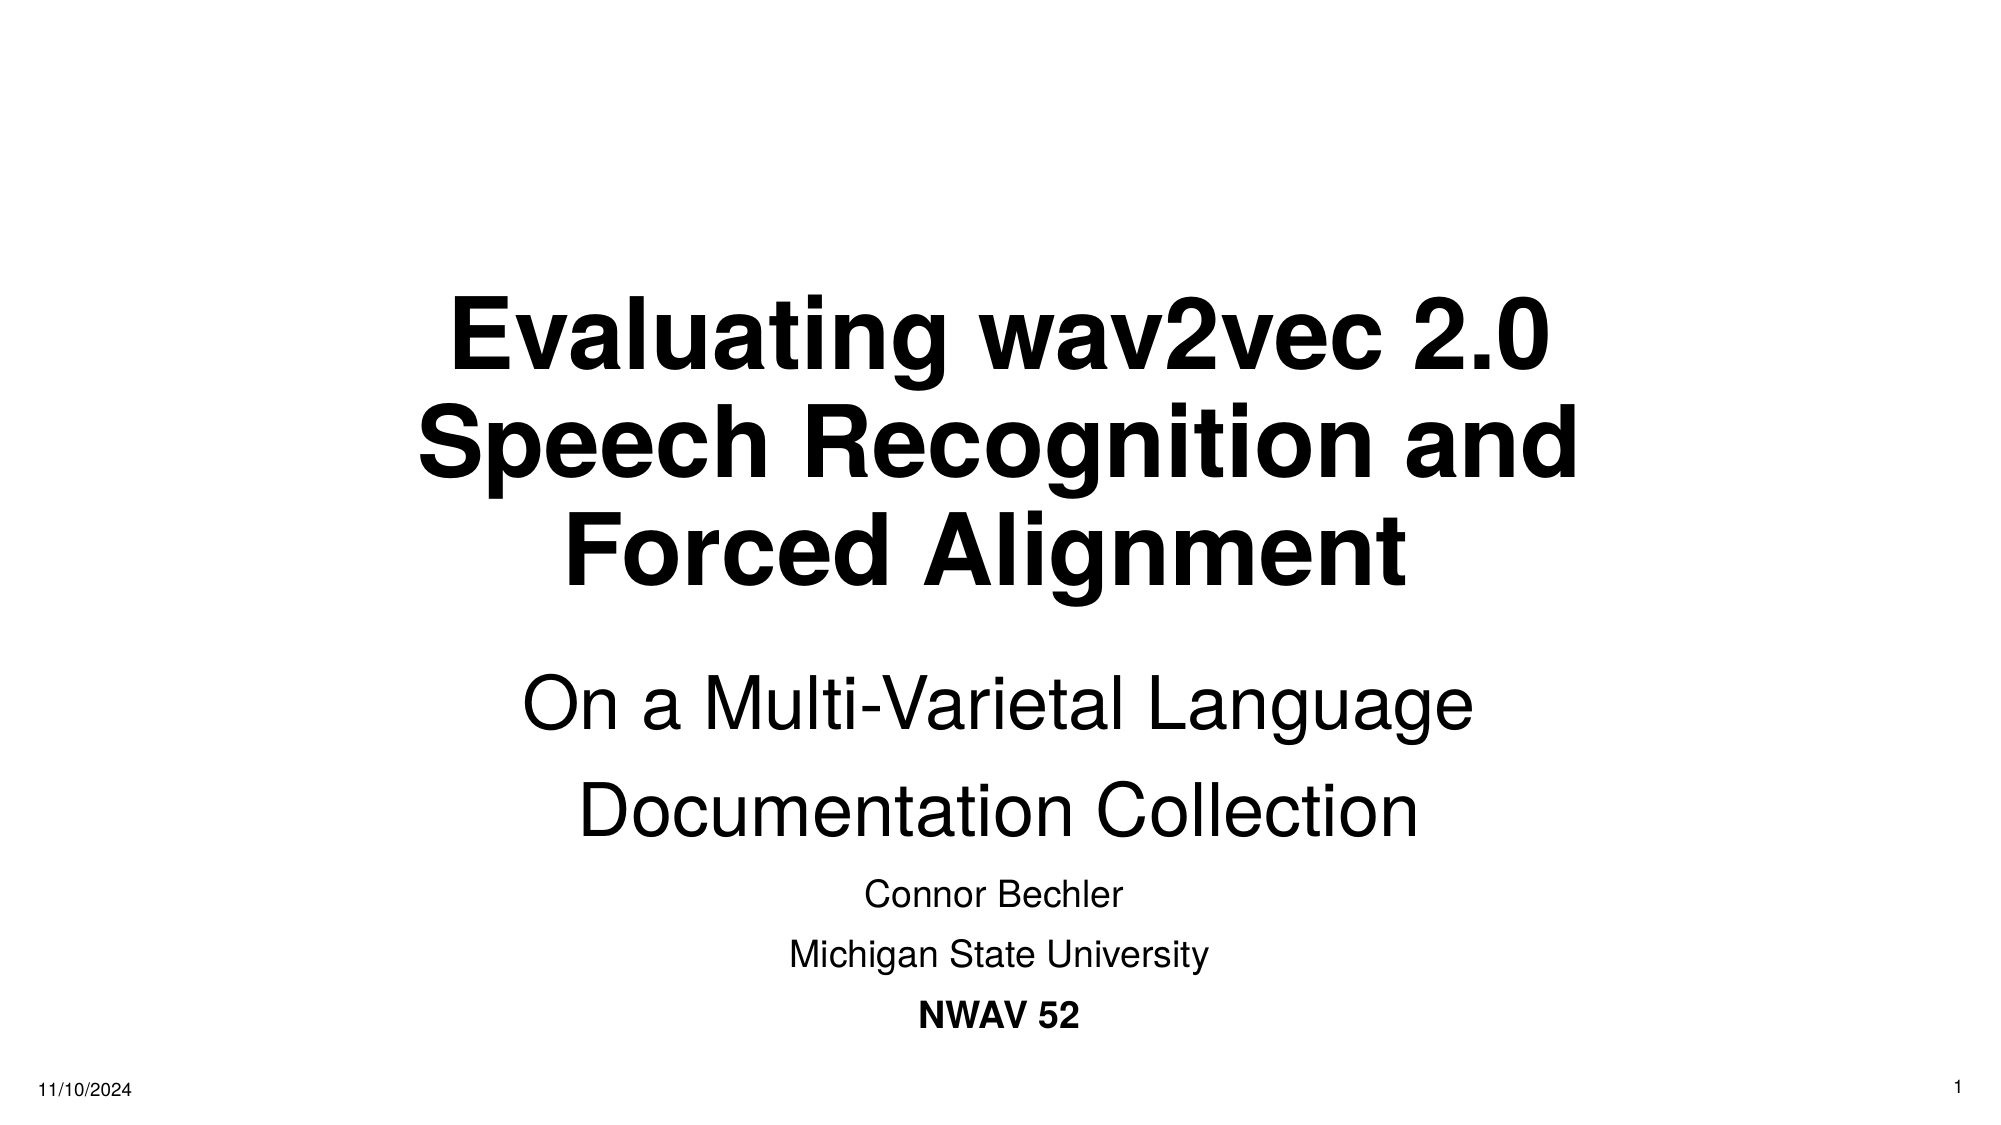

# Evaluating wav2vec 2.0 Speech Recognition and Forced Alignment
On a Multi-Varietal Language Documentation Collection

Connor Bechler
Michigan State University​
NWAV 52
11/10/2024

1